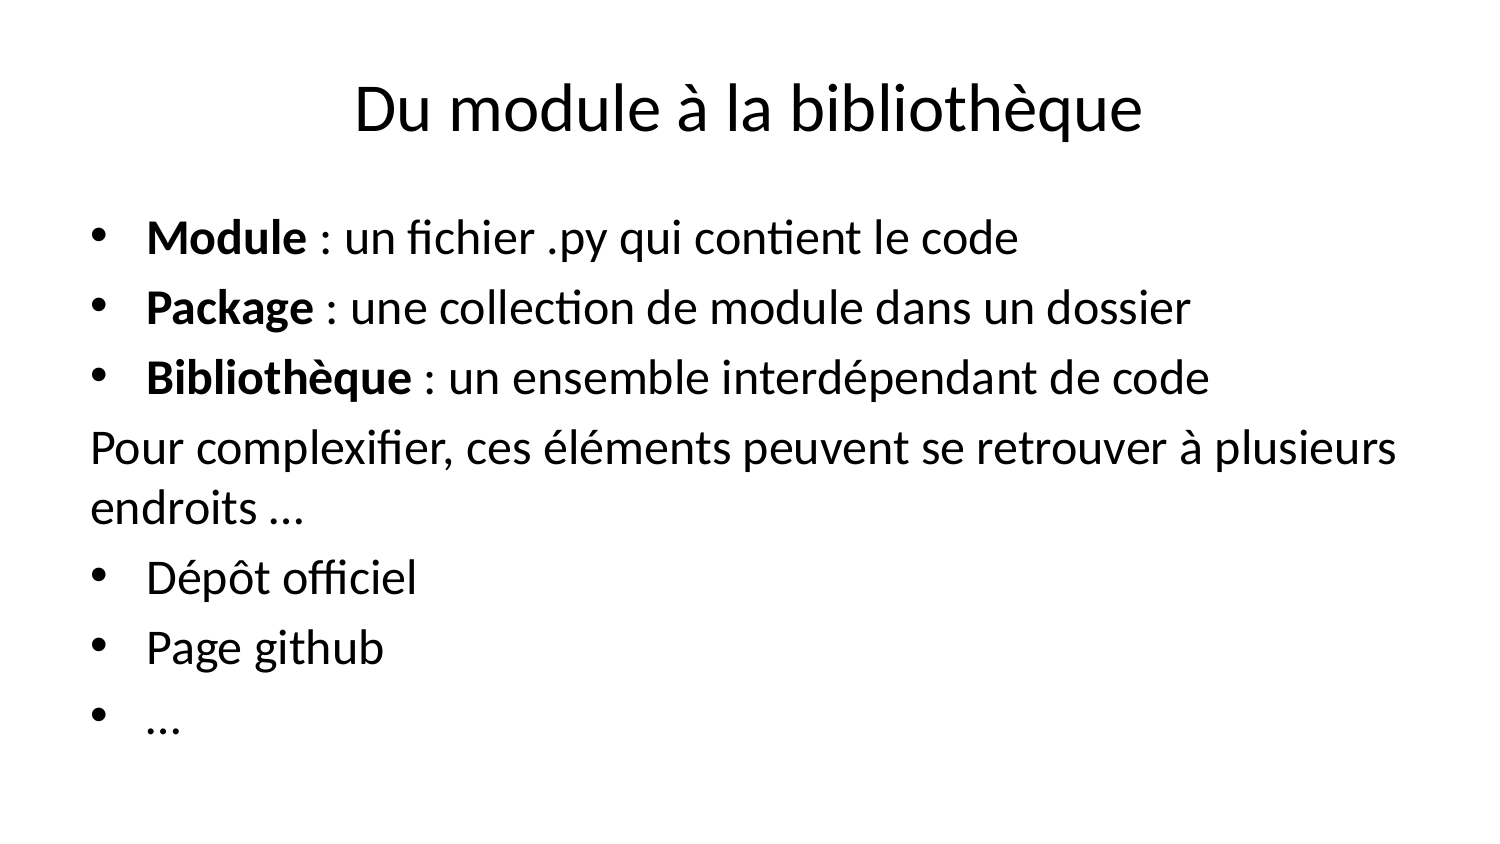

# Du module à la bibliothèque
Module : un fichier .py qui contient le code
Package : une collection de module dans un dossier
Bibliothèque : un ensemble interdépendant de code
Pour complexifier, ces éléments peuvent se retrouver à plusieurs endroits …
Dépôt officiel
Page github
…